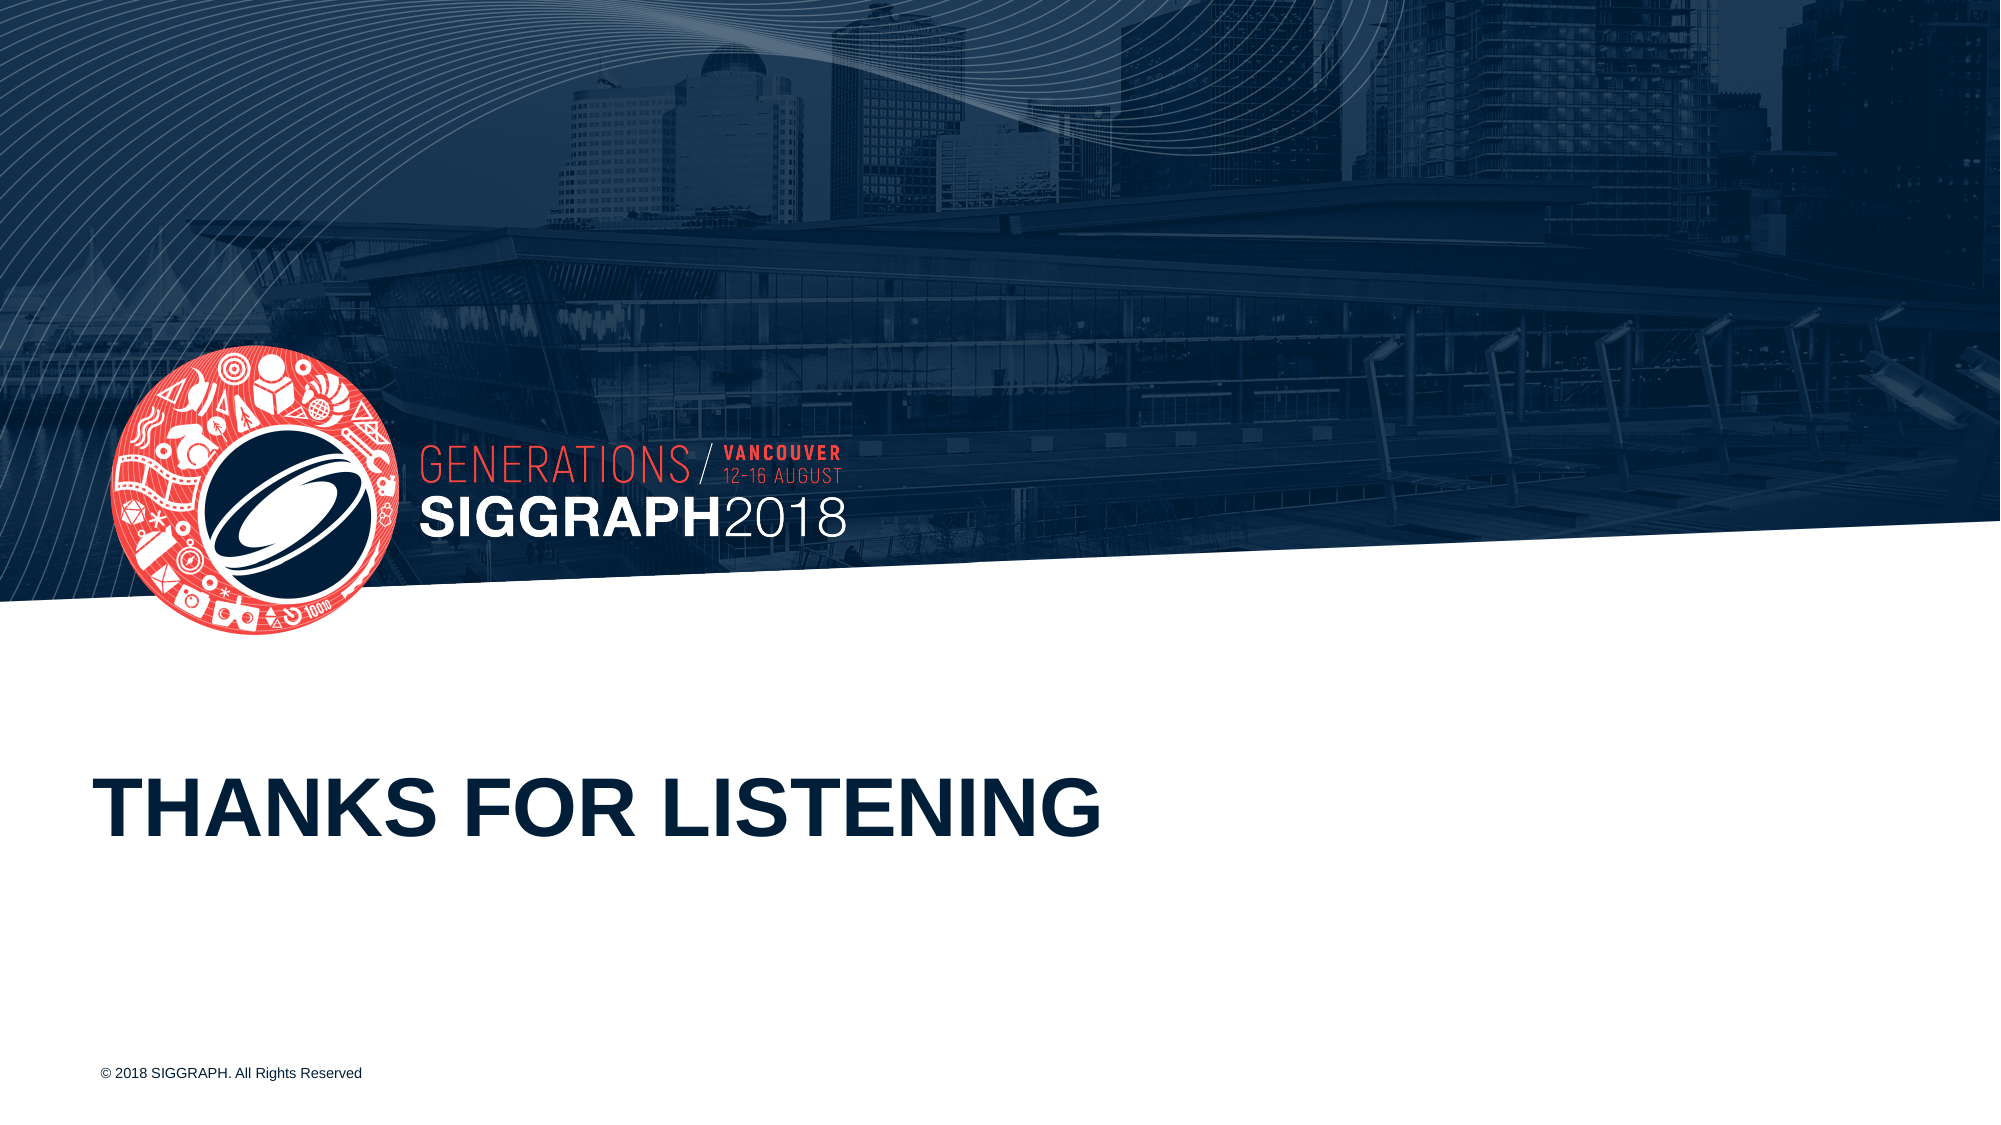

# Thanks for listening
© 2018 SIGGRAPH. All Rights Reserved